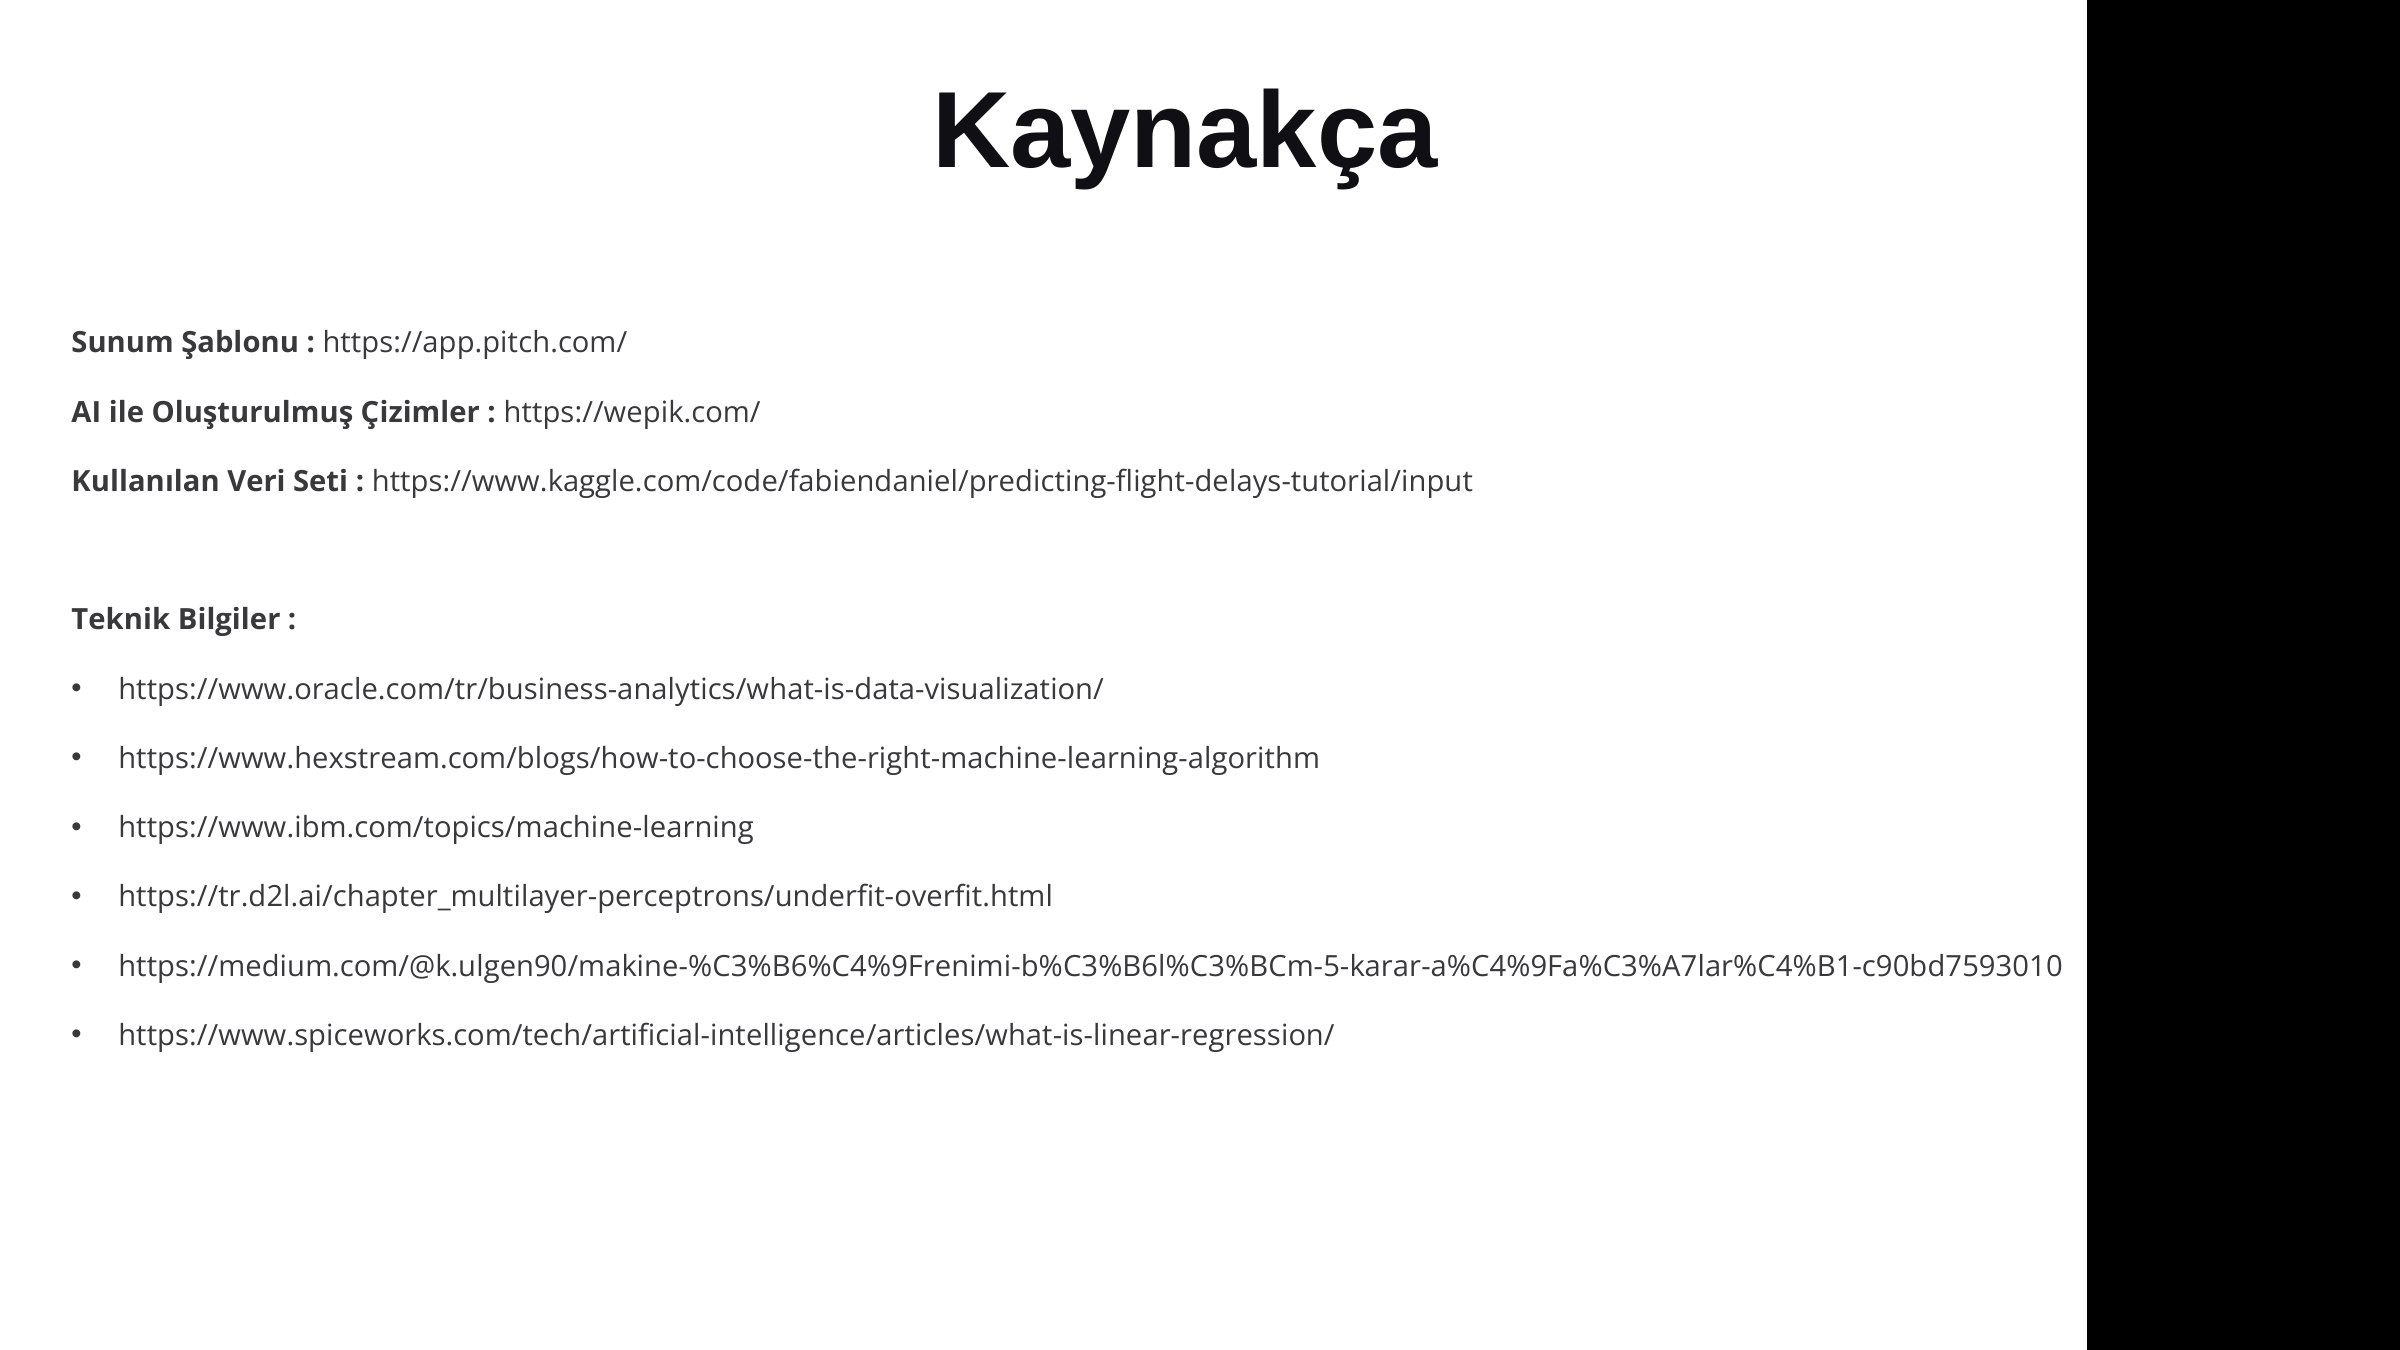

Kaynakça
Sunum Şablonu : https://app.pitch.com/
AI ile Oluşturulmuş Çizimler : https://wepik.com/
Kullanılan Veri Seti : https://www.kaggle.com/code/fabiendaniel/predicting-flight-delays-tutorial/input

Teknik Bilgiler :
https://www.oracle.com/tr/business-analytics/what-is-data-visualization/
https://www.hexstream.com/blogs/how-to-choose-the-right-machine-learning-algorithm
https://www.ibm.com/topics/machine-learning
https://tr.d2l.ai/chapter_multilayer-perceptrons/underfit-overfit.html
https://medium.com/@k.ulgen90/makine-%C3%B6%C4%9Frenimi-b%C3%B6l%C3%BCm-5-karar-a%C4%9Fa%C3%A7lar%C4%B1-c90bd7593010
https://www.spiceworks.com/tech/artificial-intelligence/articles/what-is-linear-regression/